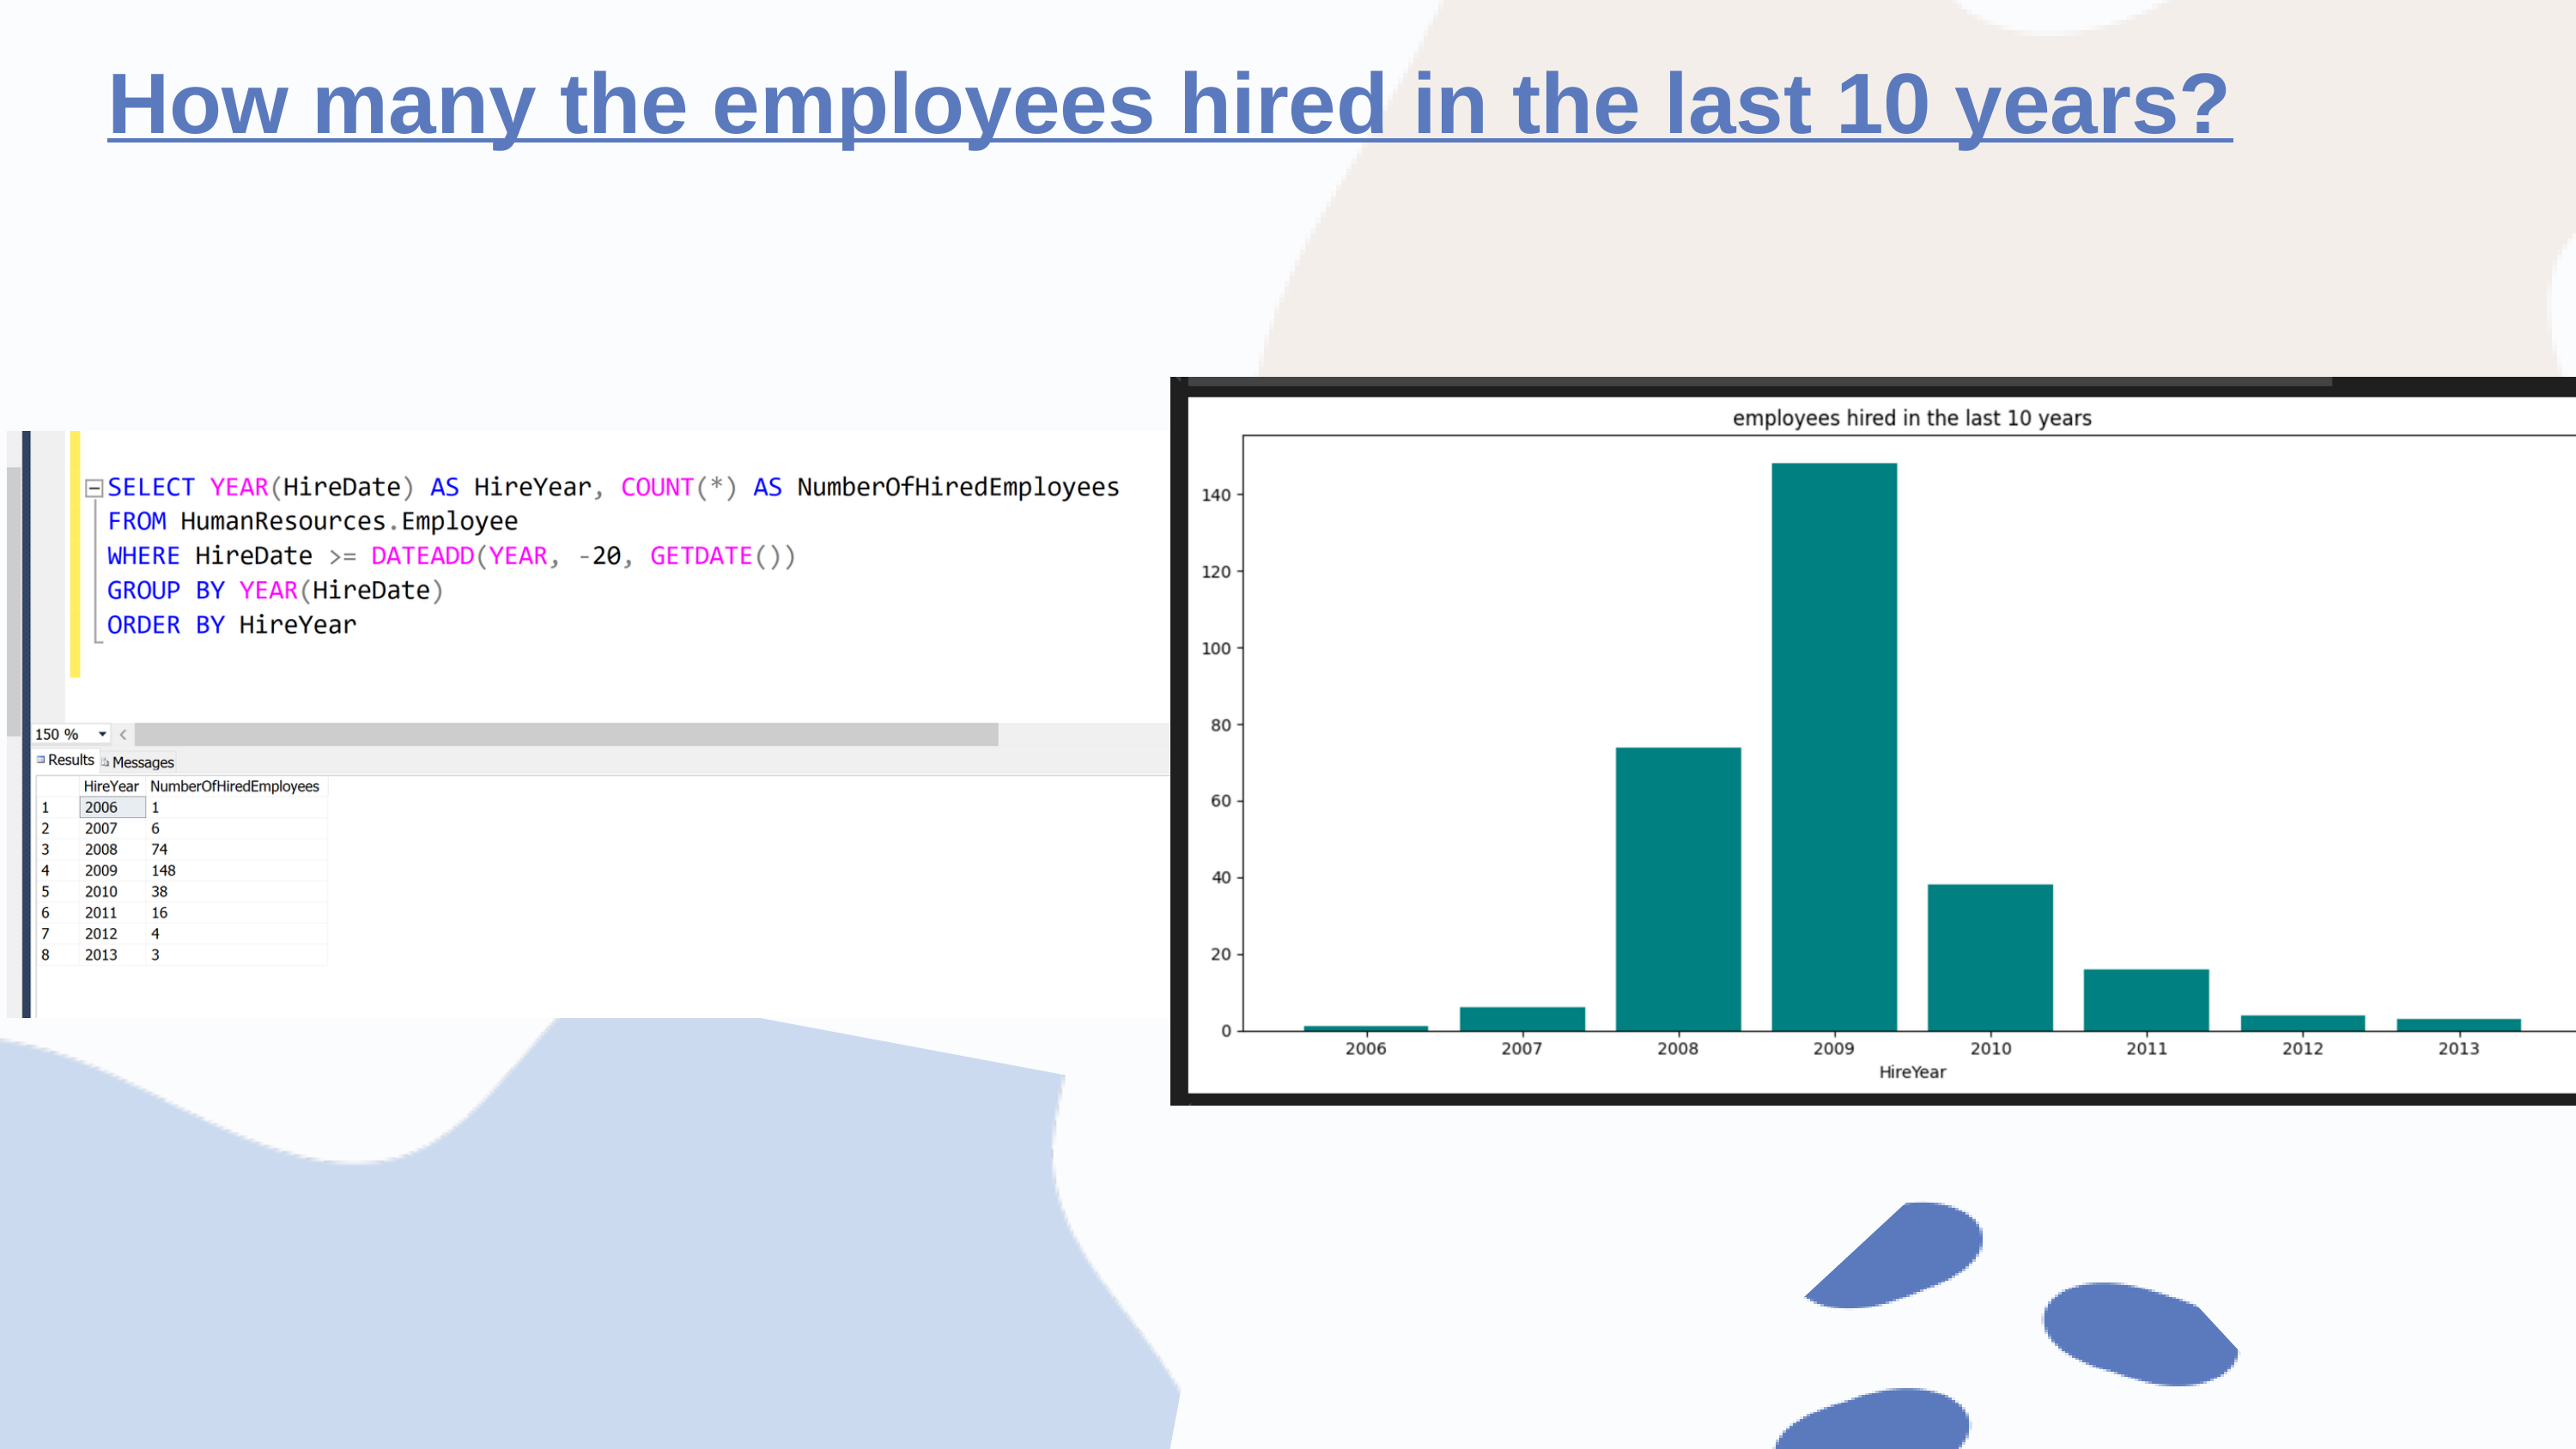

How many the employees hired in the last 10 years?